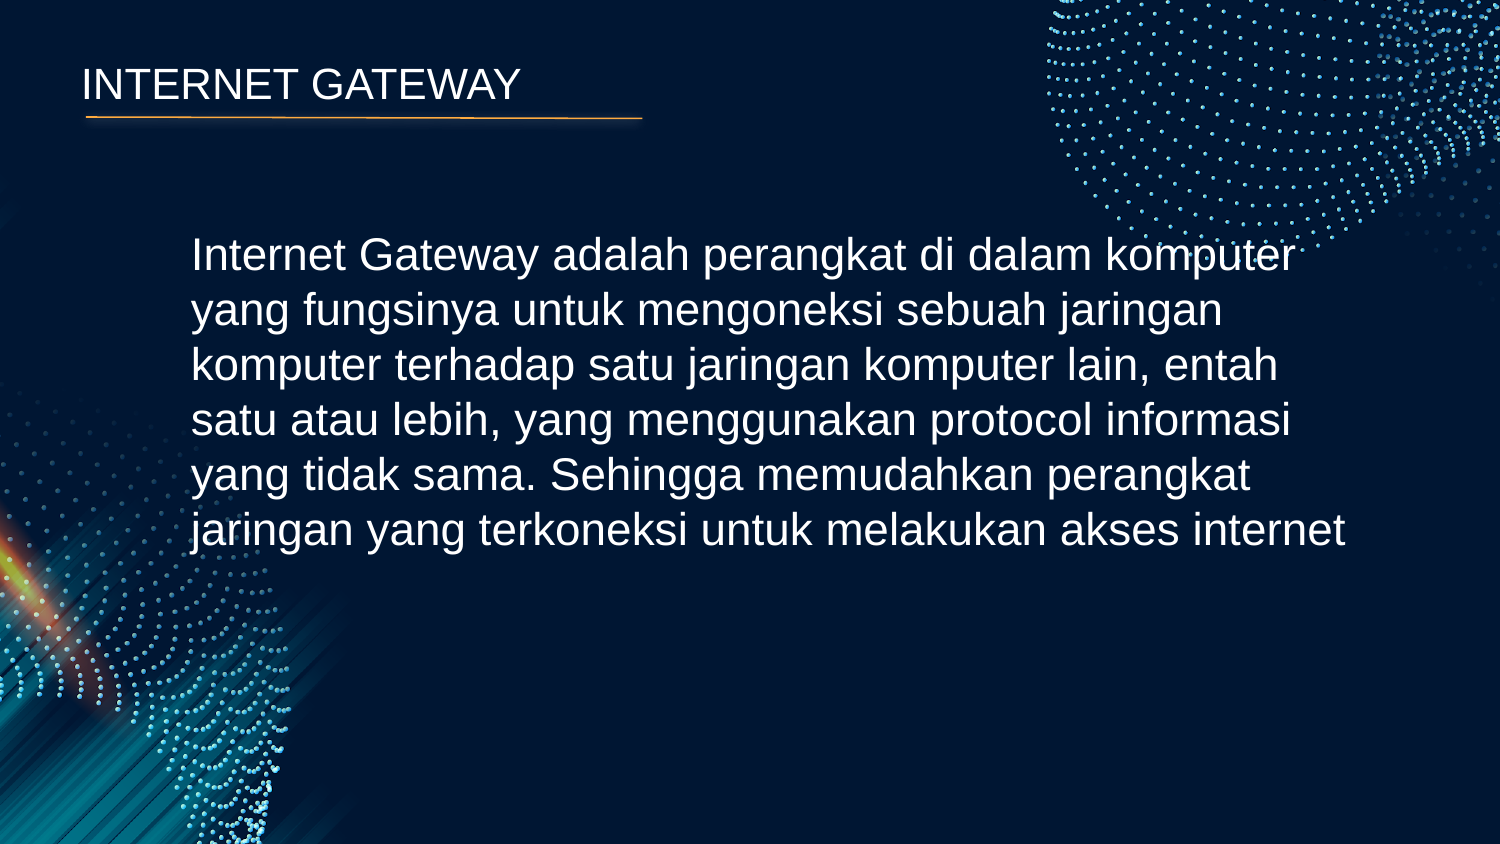

# INTERNET GATEWAY
Internet Gateway adalah perangkat di dalam komputer yang fungsinya untuk mengoneksi sebuah jaringan komputer terhadap satu jaringan komputer lain, entah satu atau lebih, yang menggunakan protocol informasi yang tidak sama. Sehingga memudahkan perangkat jaringan yang terkoneksi untuk melakukan akses internet